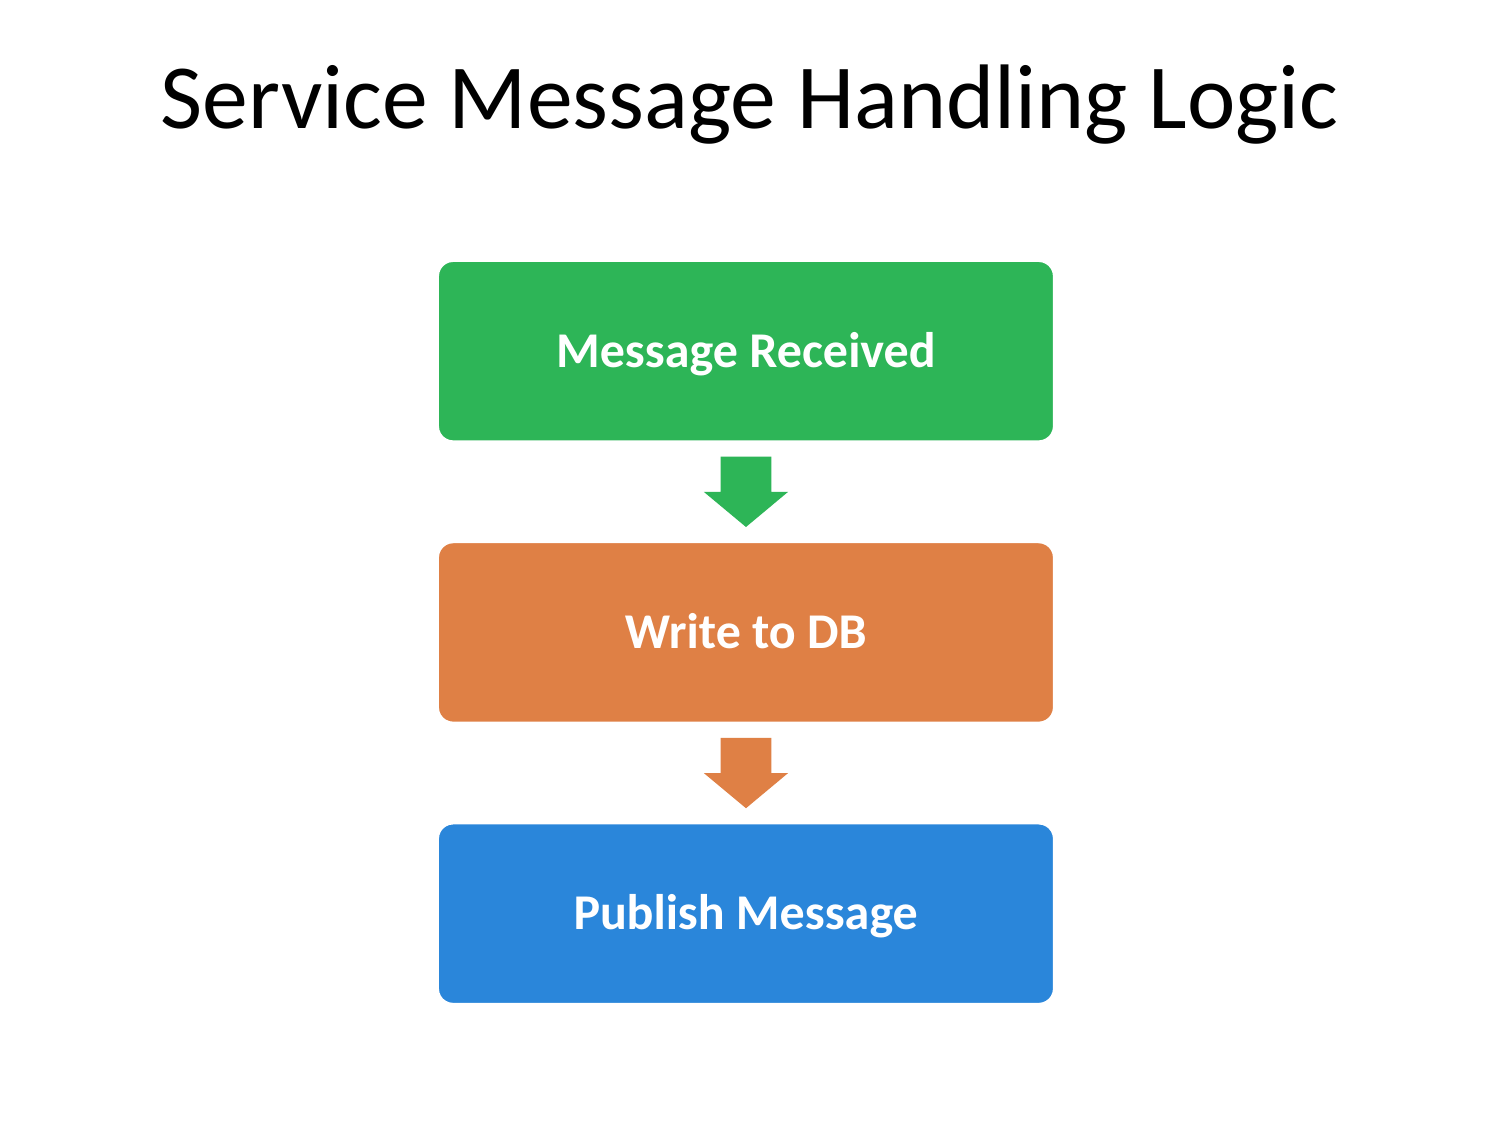

# Service Message Handling Logic
Message Received

Write to DB

Publish Message